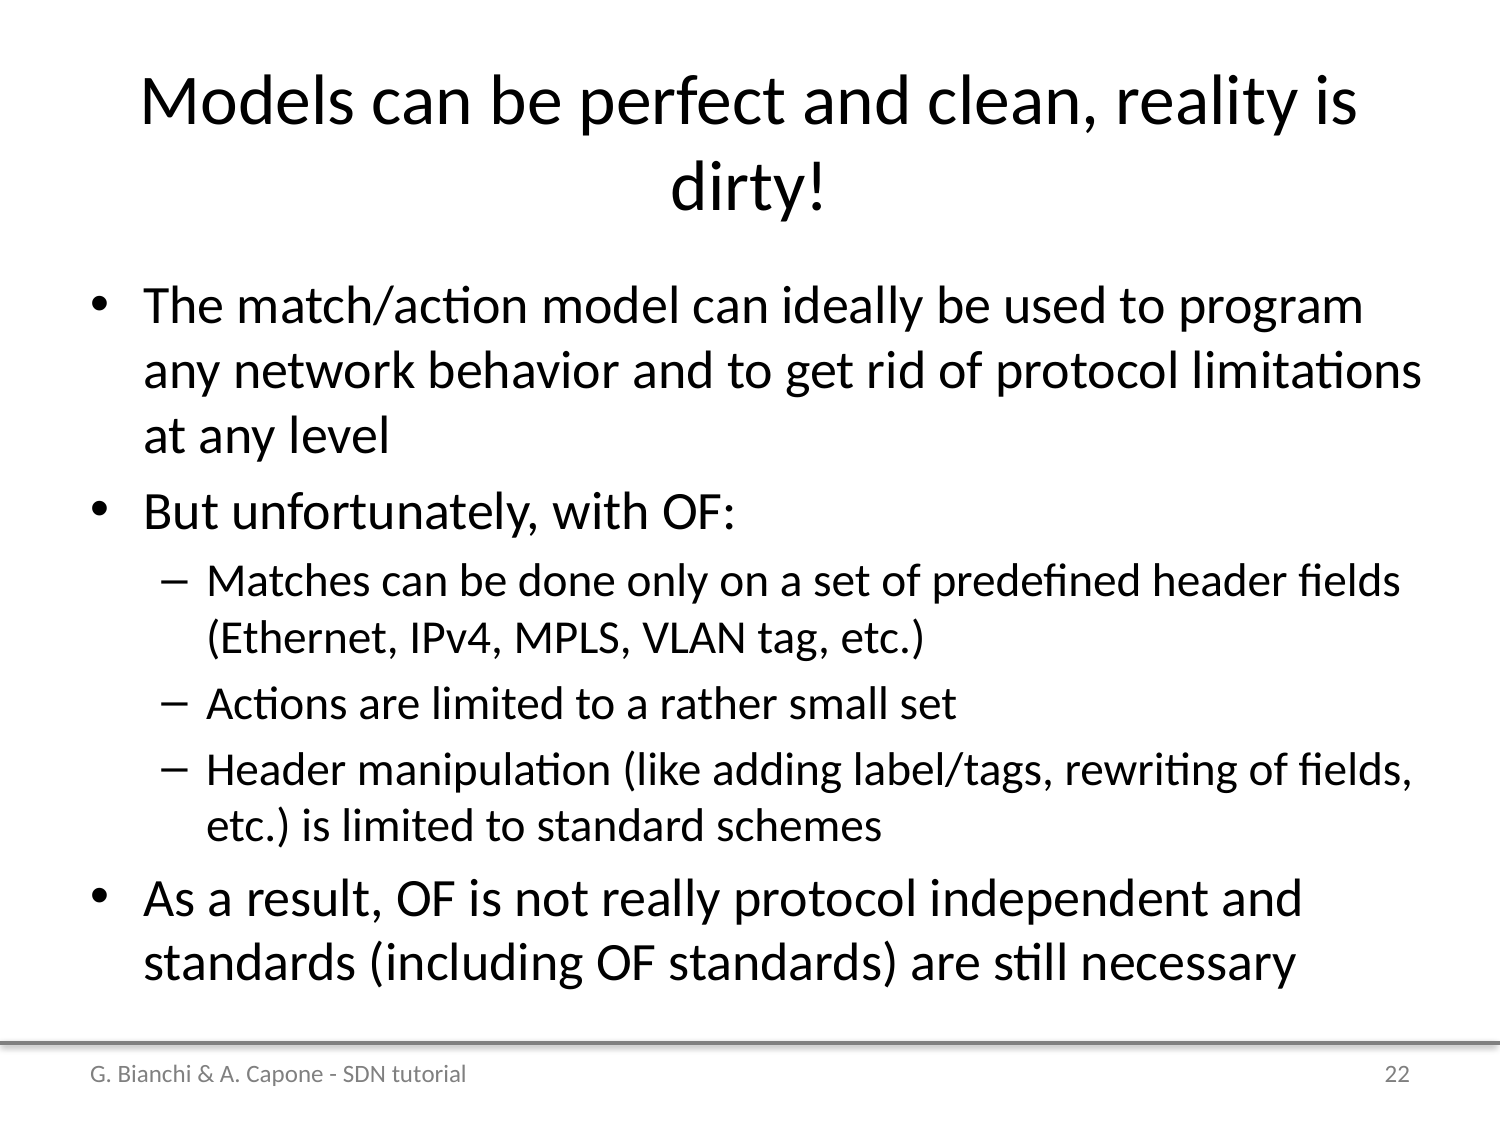

# Models can be perfect and clean, reality is dirty!
The match/action model can ideally be used to program any network behavior and to get rid of protocol limitations at any level
But unfortunately, with OF:
Matches can be done only on a set of predefined header fields (Ethernet, IPv4, MPLS, VLAN tag, etc.)
Actions are limited to a rather small set
Header manipulation (like adding label/tags, rewriting of fields, etc.) is limited to standard schemes
As a result, OF is not really protocol independent and standards (including OF standards) are still necessary
G. Bianchi & A. Capone - SDN tutorial
22